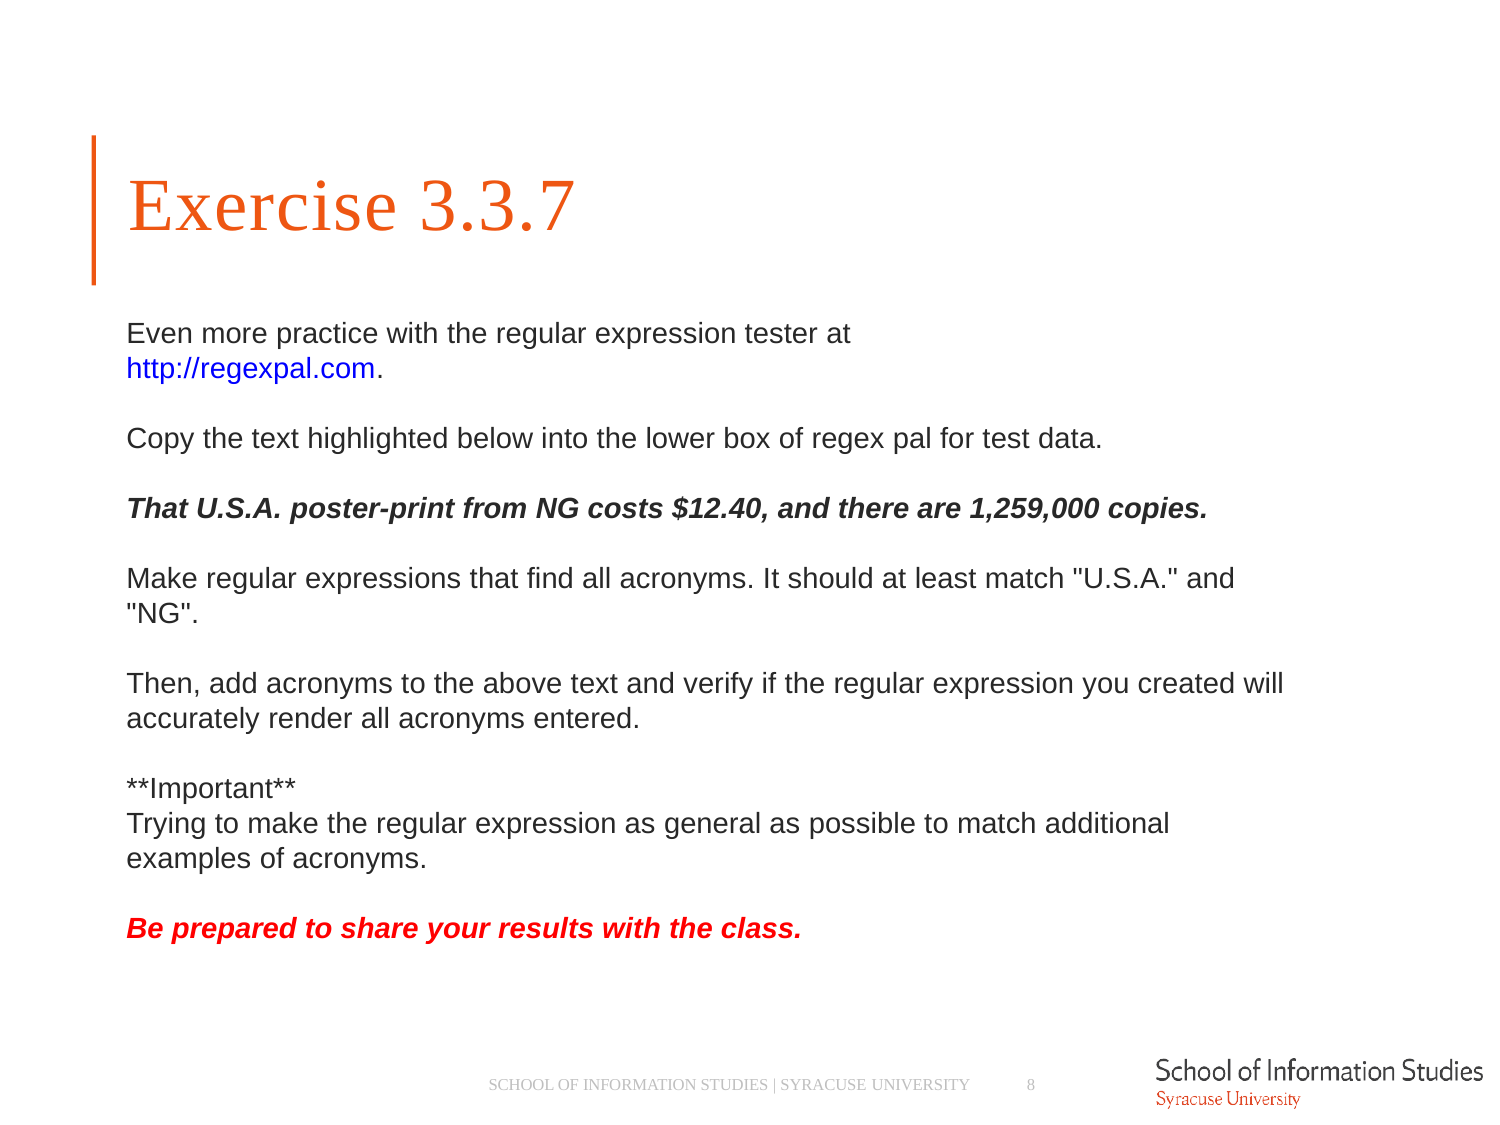

# Exercise 3.3.7
Even more practice with the regular expression tester at
http://regexpal.com.
Copy the text highlighted below into the lower box of regex pal for test data.
That U.S.A. poster-print from NG costs $12.40, and there are 1,259,000 copies.

Make regular expressions that find all acronyms. It should at least match "U.S.A." and "NG".
Then, add acronyms to the above text and verify if the regular expression you created will accurately render all acronyms entered.

**Important**
Trying to make the regular expression as general as possible to match additional examples of acronyms.

Be prepared to share your results with the class.
SCHOOL OF INFORMATION STUDIES | SYRACUSE UNIVERSITY
8